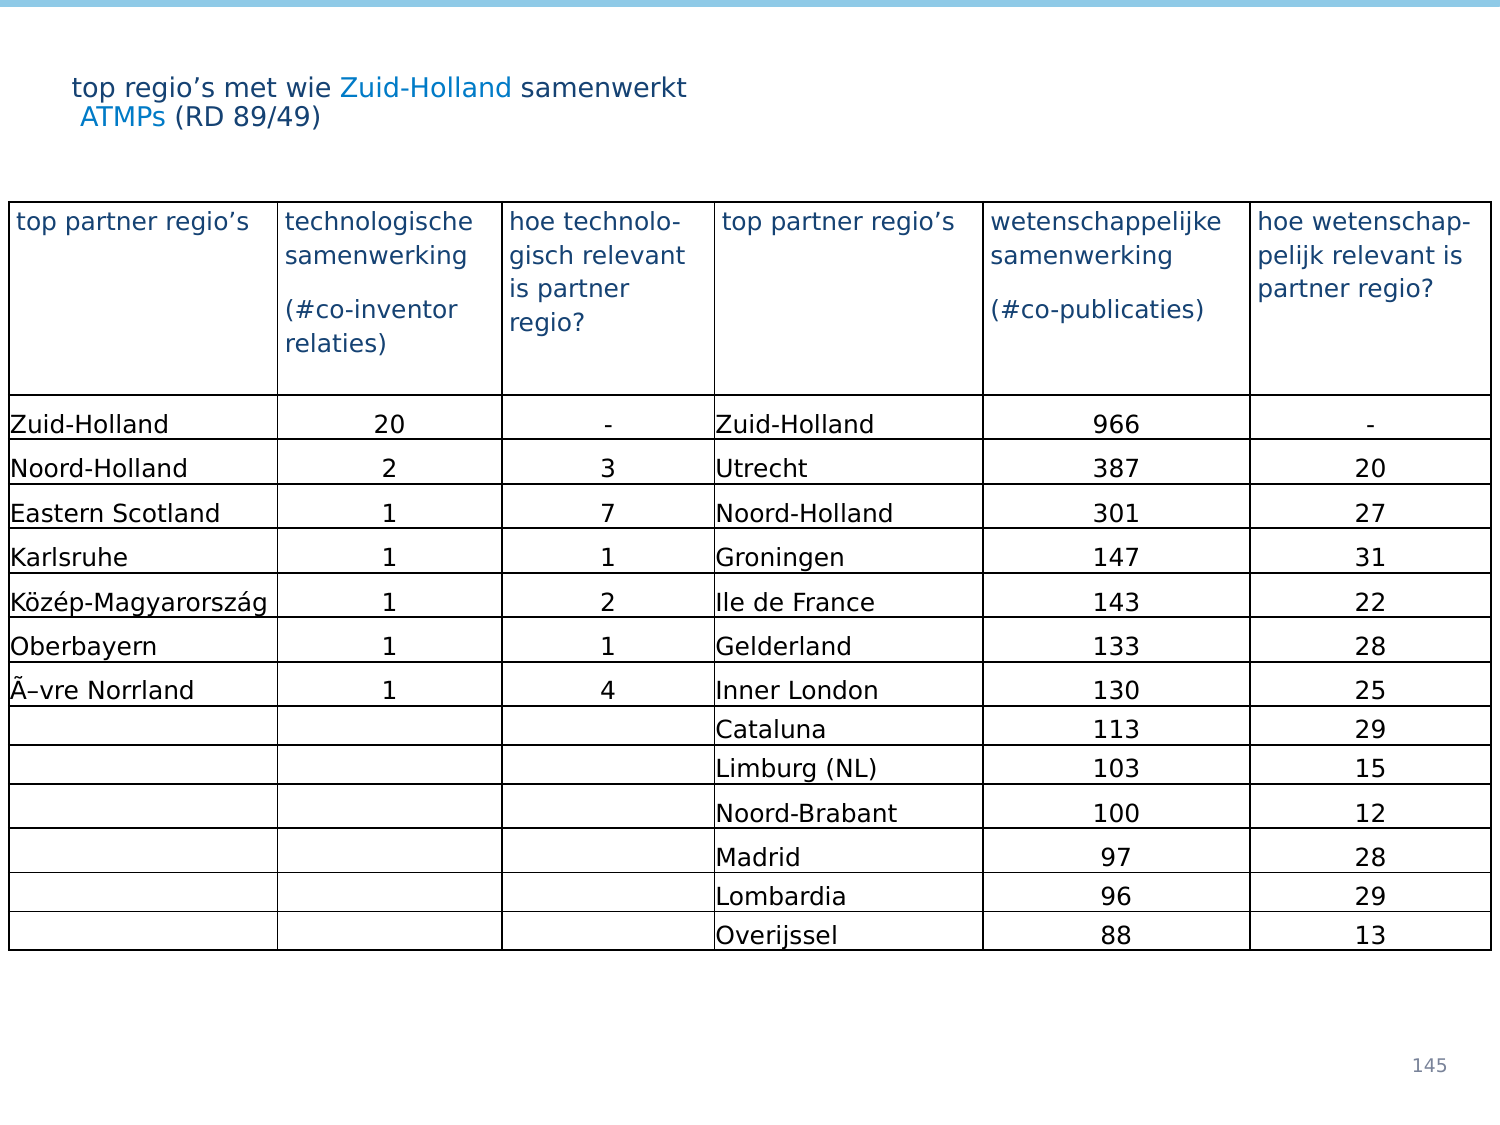

# top regio’s met wie Zuid-Holland samenwerkt ATMPs (RD 89/49)
| top partner regio’s | technologische samenwerking (#co-inventor relaties) | hoe technolo-gisch relevant is partner regio? | top partner regio’s | wetenschappelijke samenwerking (#co-publicaties) | hoe wetenschap-pelijk relevant is partner regio? |
| --- | --- | --- | --- | --- | --- |
| Zuid-Holland | 20 | - | Zuid-Holland | 966 | - |
| Noord-Holland | 2 | 3 | Utrecht | 387 | 20 |
| Eastern Scotland | 1 | 7 | Noord-Holland | 301 | 27 |
| Karlsruhe | 1 | 1 | Groningen | 147 | 31 |
| Közép-Magyarország | 1 | 2 | Ile de France | 143 | 22 |
| Oberbayern | 1 | 1 | Gelderland | 133 | 28 |
| Ã–vre Norrland | 1 | 4 | Inner London | 130 | 25 |
|  |  |  | Cataluna | 113 | 29 |
|  |  |  | Limburg (NL) | 103 | 15 |
|  |  |  | Noord-Brabant | 100 | 12 |
|  |  |  | Madrid | 97 | 28 |
|  |  |  | Lombardia | 96 | 29 |
|  |  |  | Overijssel | 88 | 13 |

145